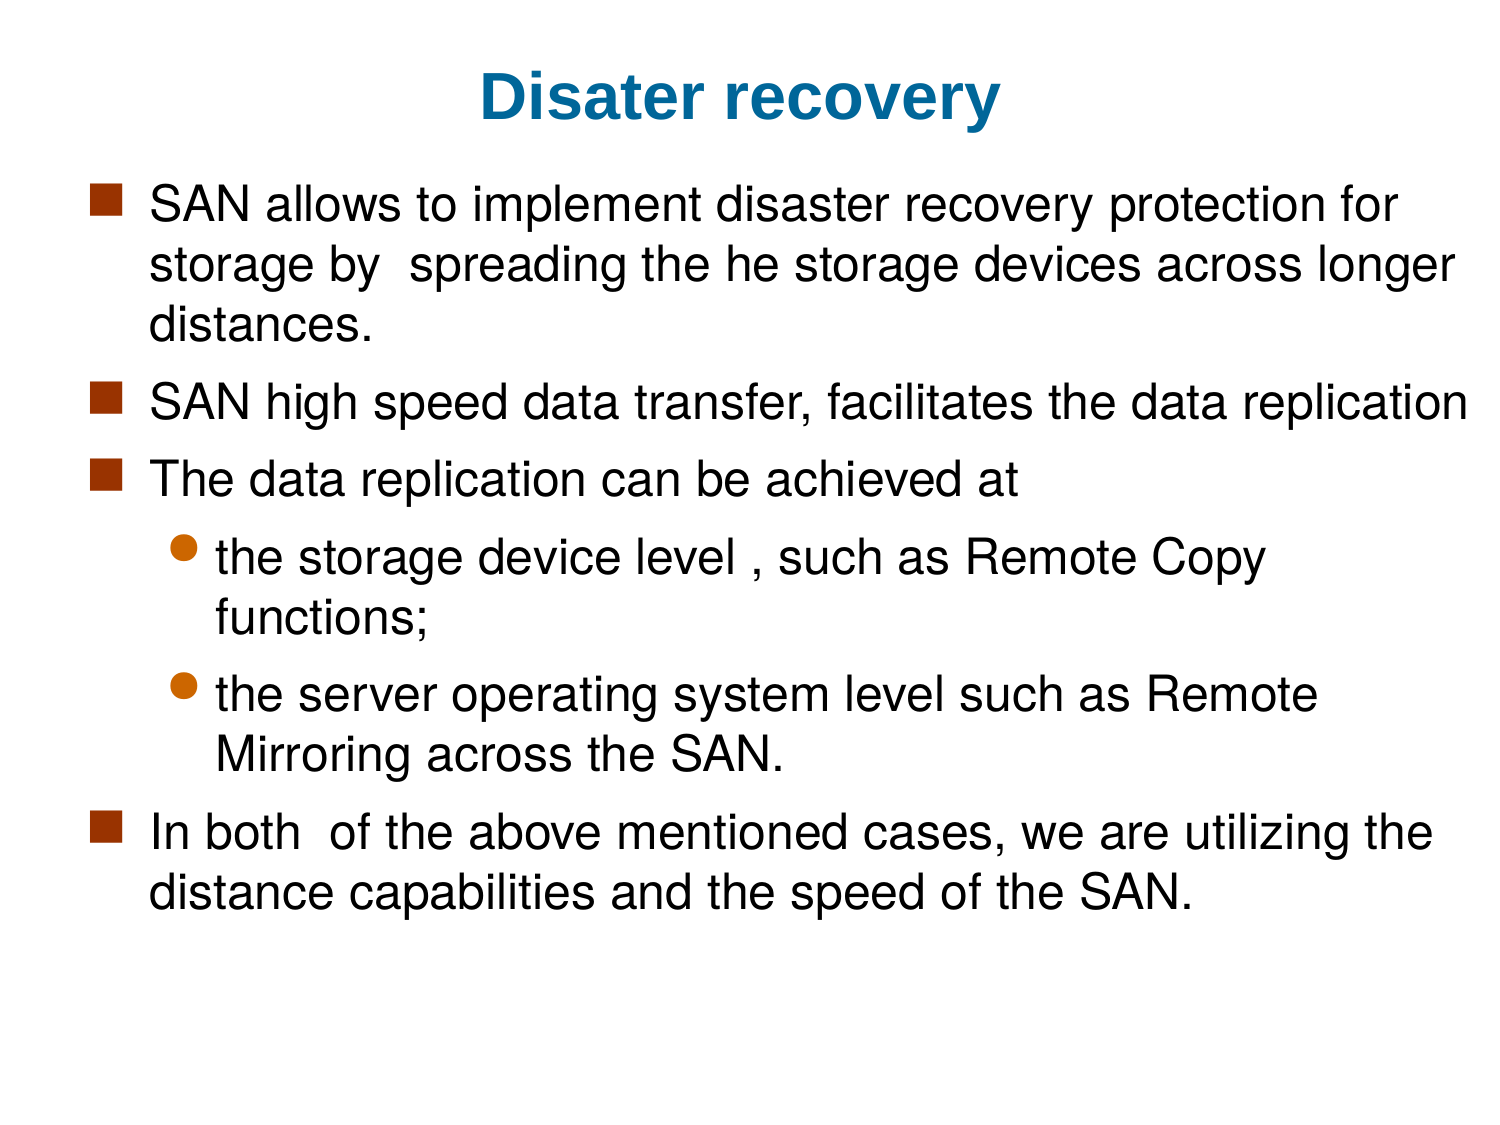

# Disater recovery
SAN allows to implement disaster recovery protection for storage by  spreading the he storage devices across longer distances.
SAN high speed data transfer, facilitates the data replication
The data replication can be achieved at
the storage device level , such as Remote Copy functions;
the server operating system level such as Remote Mirroring across the SAN.
In both  of the above mentioned cases, we are utilizing the distance capabilities and the speed of the SAN.